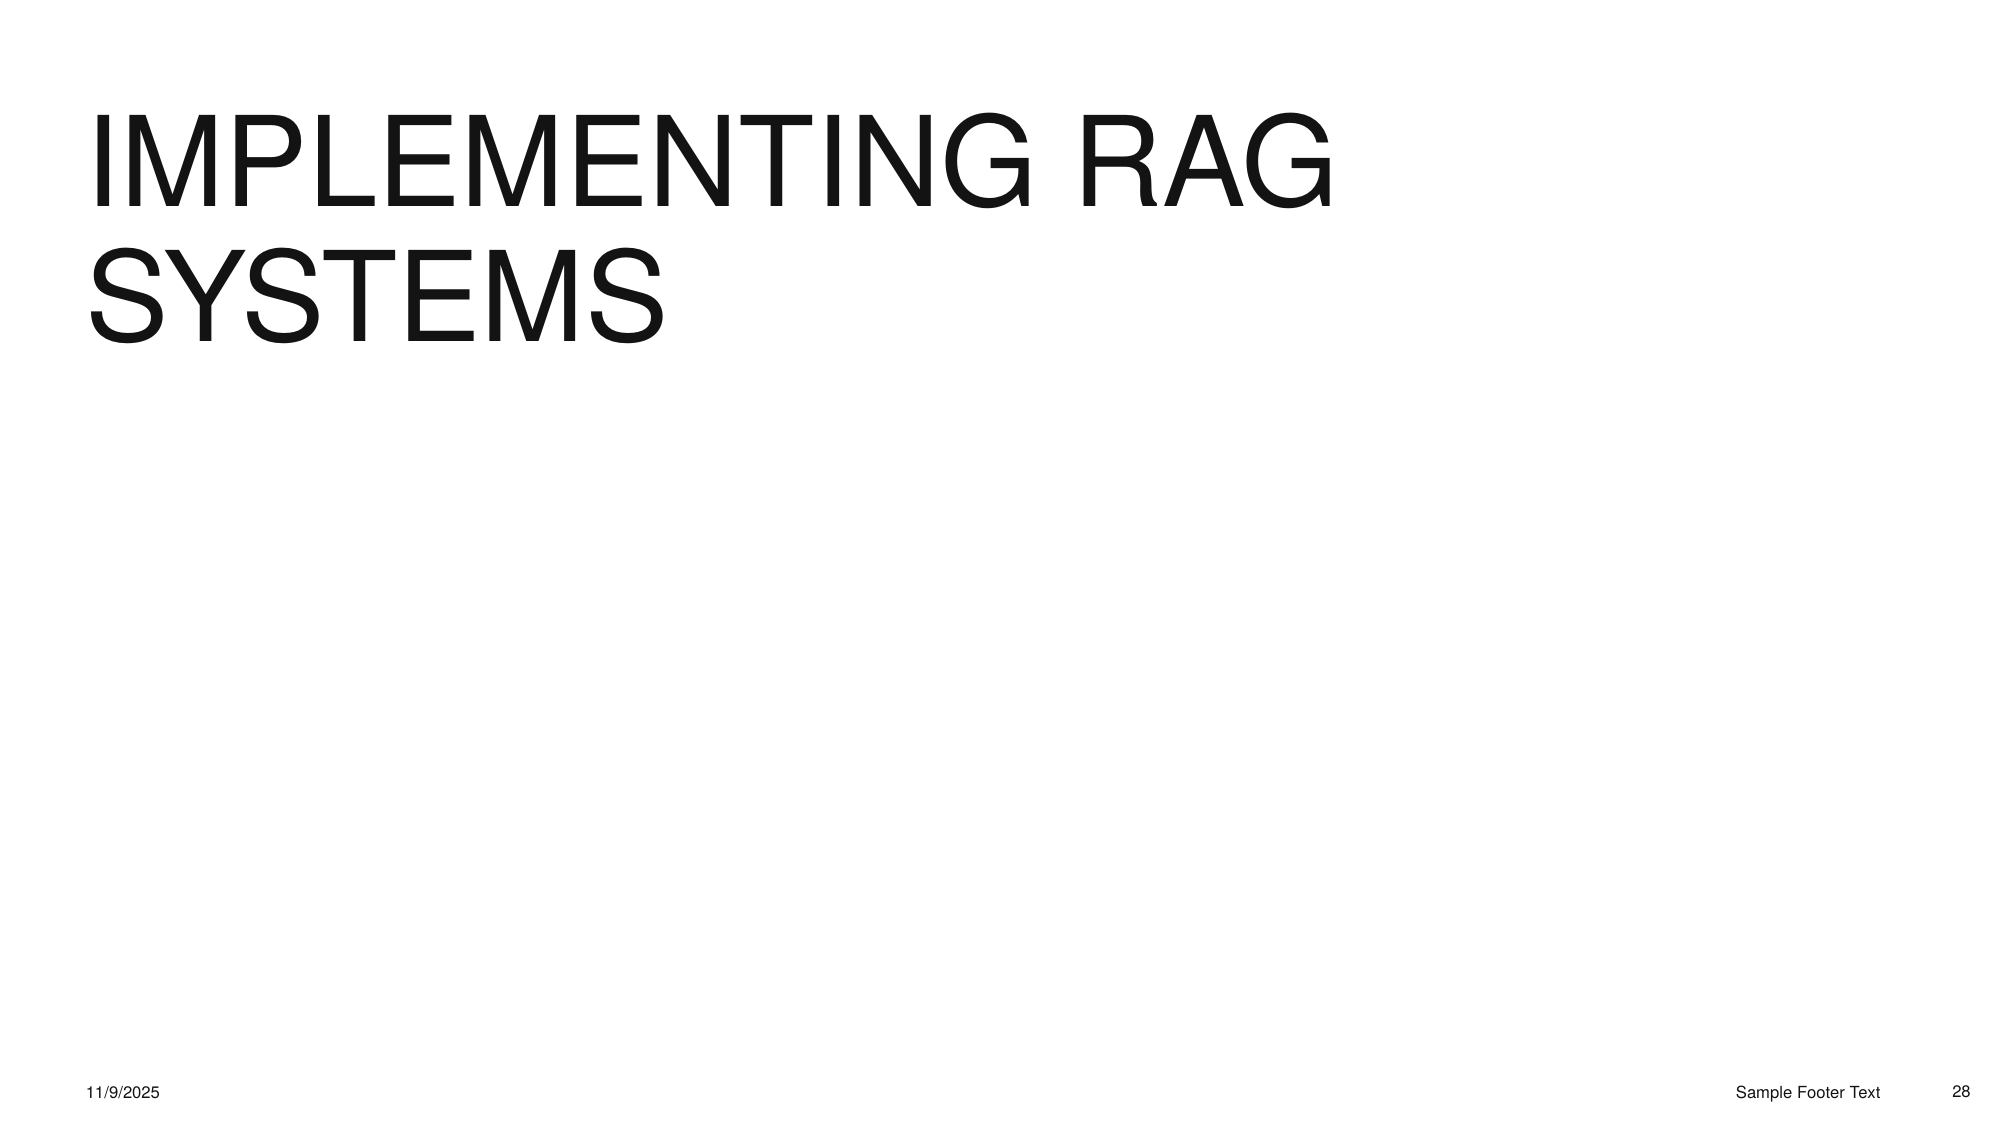

# Implementing RAG Systems

11/9/2025
Sample Footer Text
28